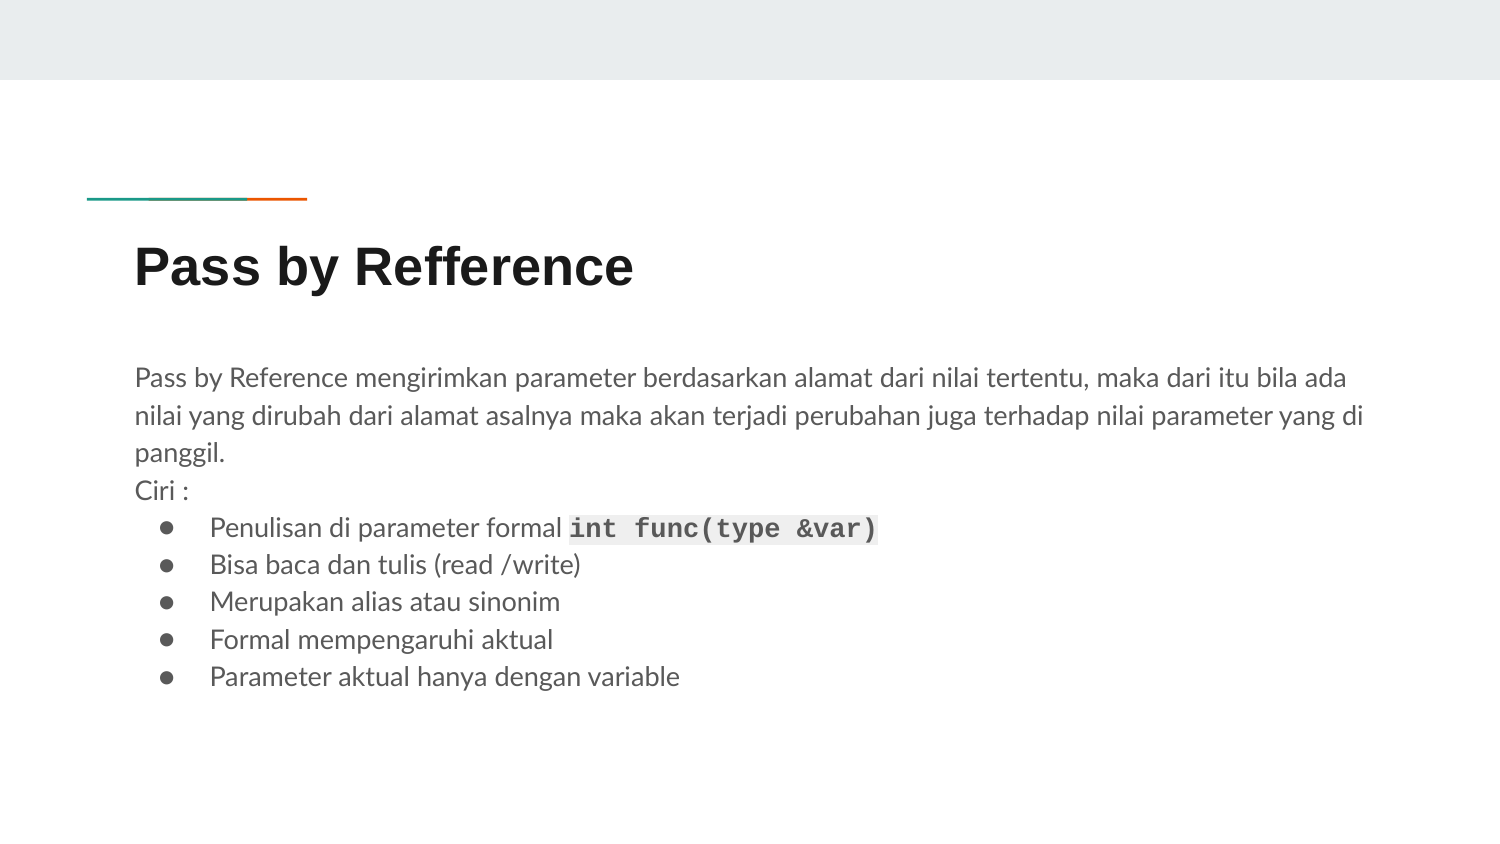

# Pass by Refference
Pass by Reference mengirimkan parameter berdasarkan alamat dari nilai tertentu, maka dari itu bila ada nilai yang dirubah dari alamat asalnya maka akan terjadi perubahan juga terhadap nilai parameter yang di panggil.
Ciri :
Penulisan di parameter formal int func(type &var)
Bisa baca dan tulis (read /write)
Merupakan alias atau sinonim
Formal mempengaruhi aktual
Parameter aktual hanya dengan variable